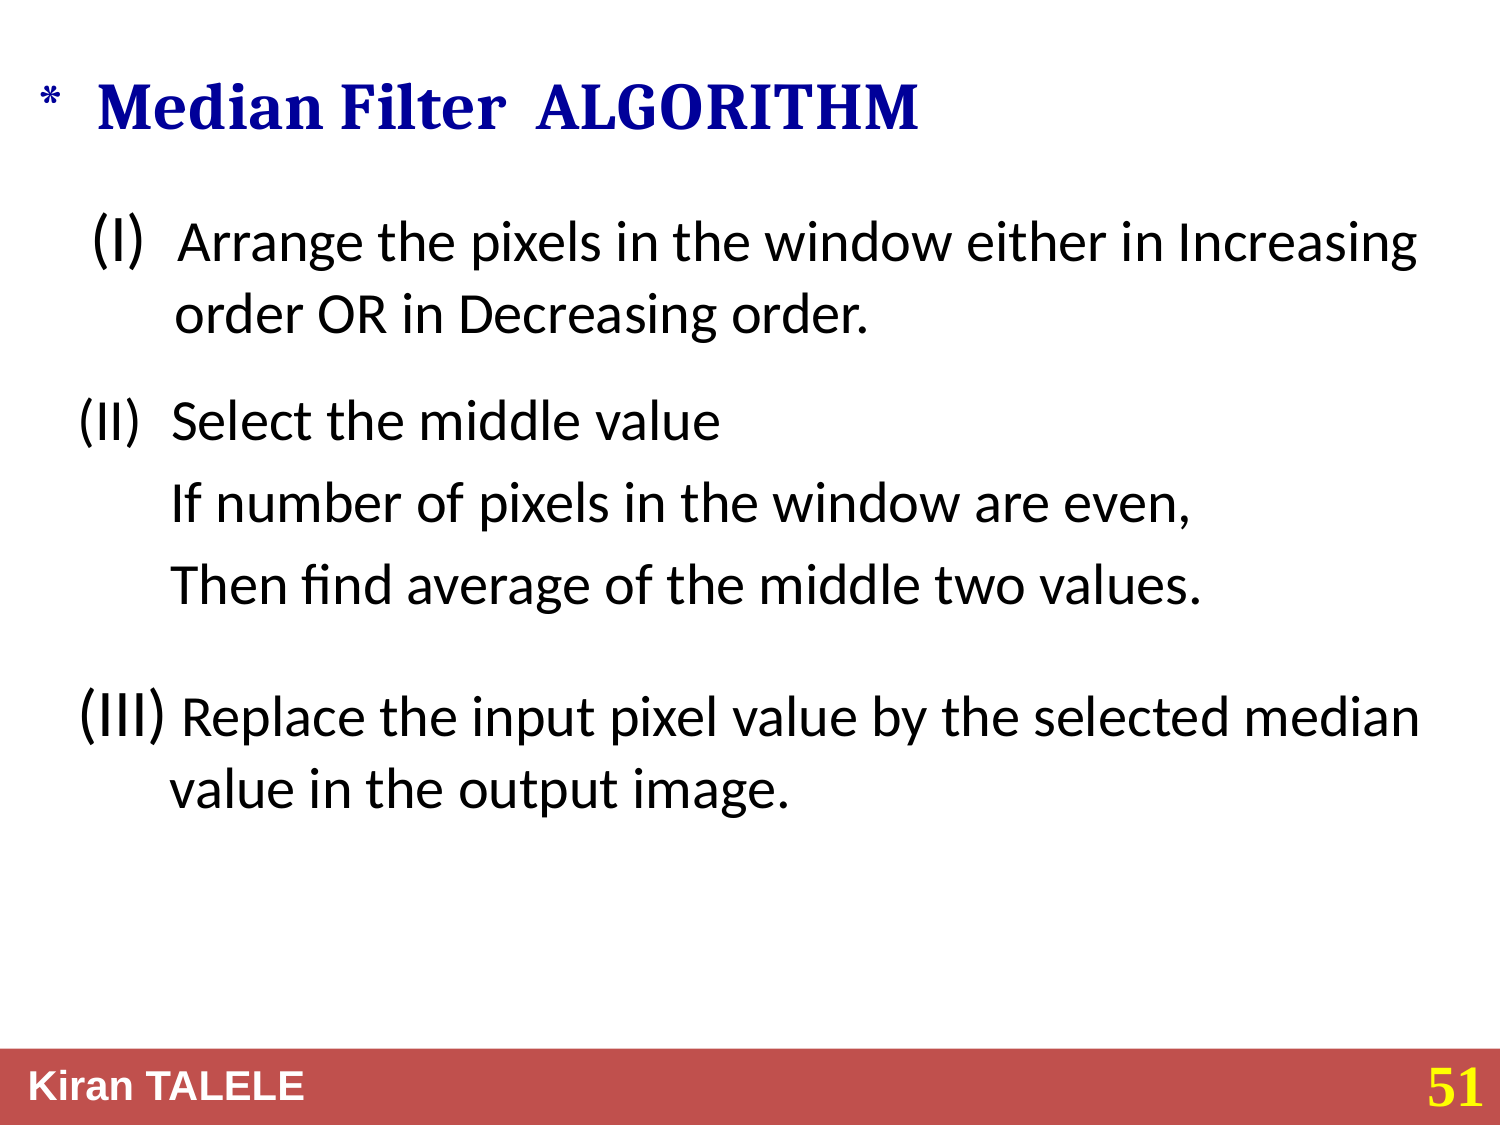

*  Median Filter  ALGORITHM
(I)  Arrange the pixels in the window either in Increasing order OR in Decreasing order.
Select the middle value
       If number of pixels in the window are even,
       Then find average of the middle two values.
(III) Replace the input pixel value by the selected median value in the output image.
51

Kiran TALELE